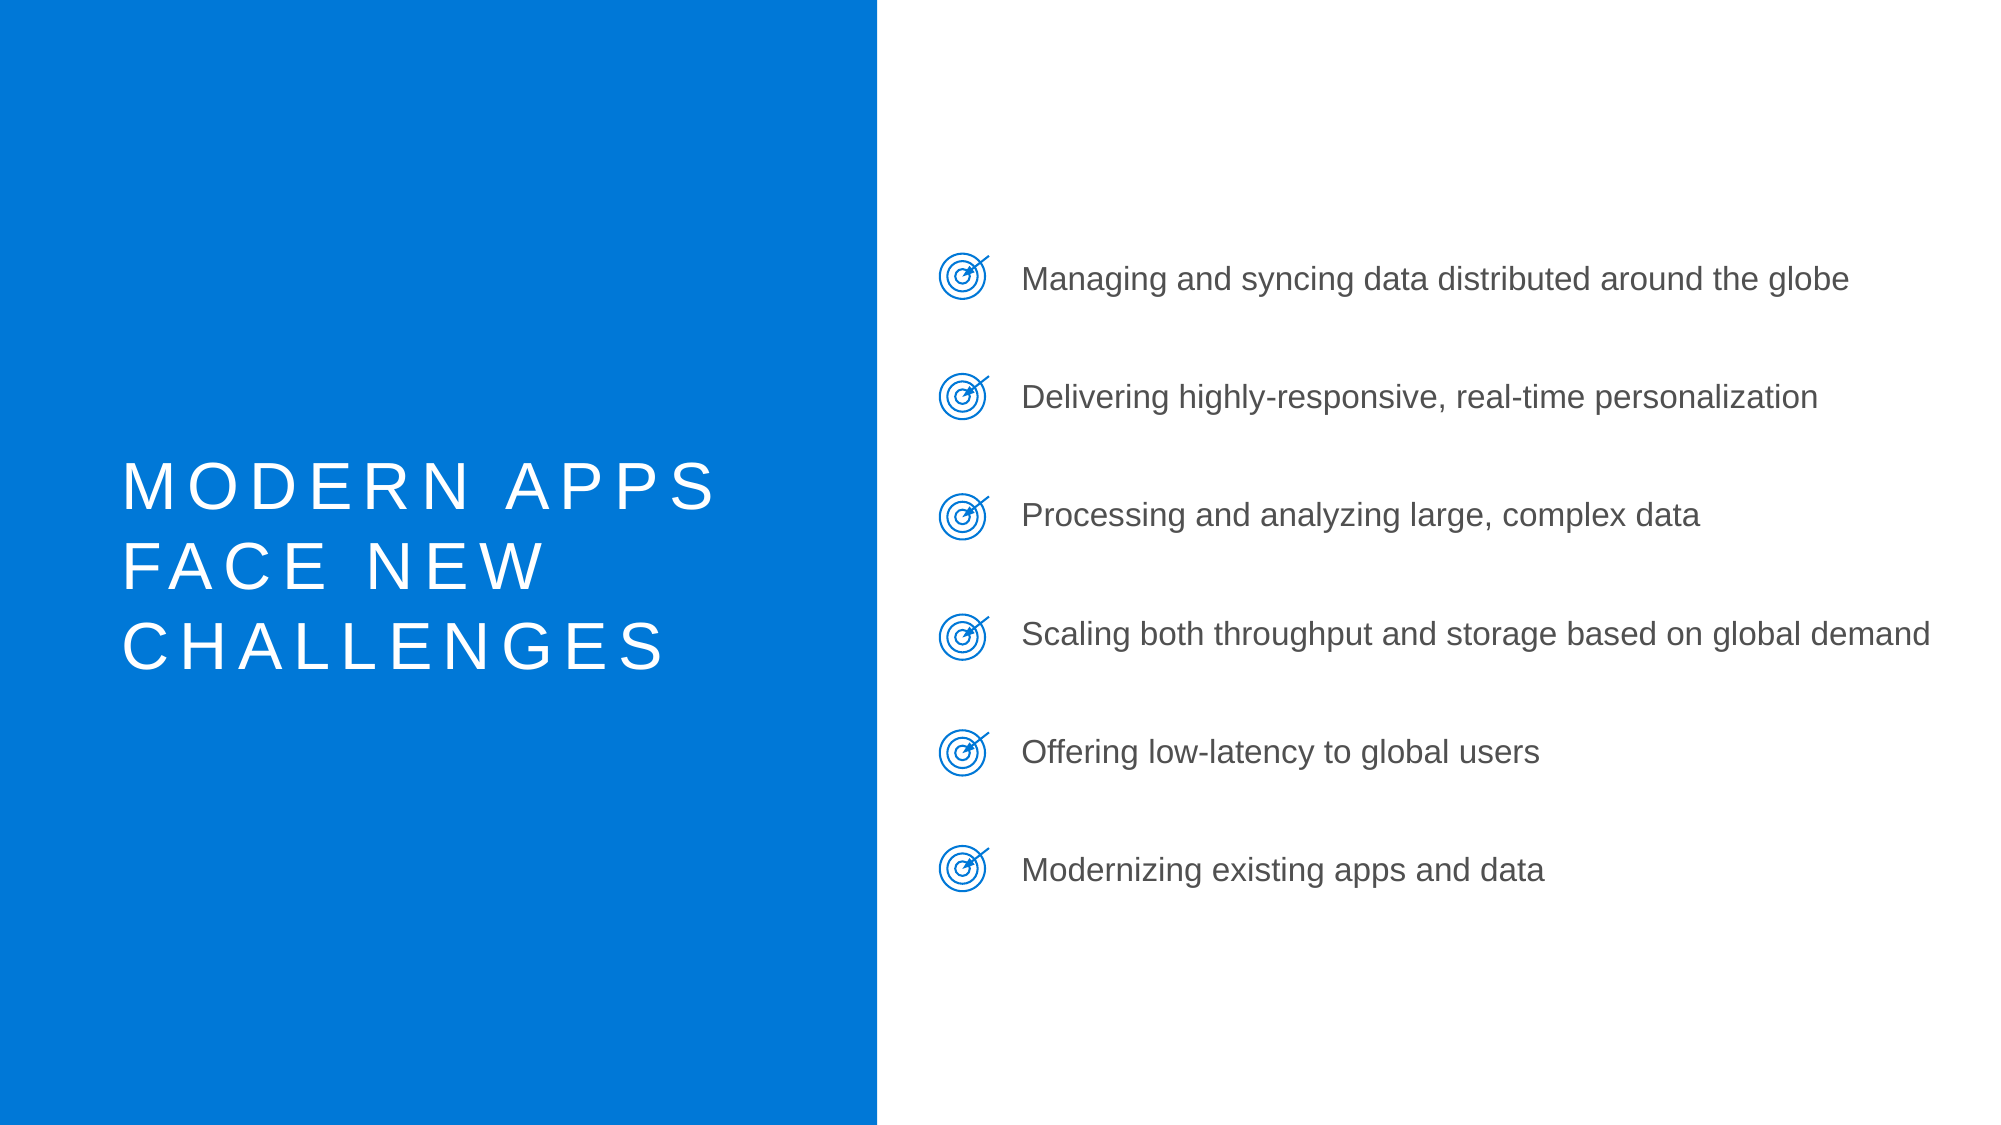

Managing and syncing data distributed around the globe

# Modern apps face new challenges
Delivering highly-responsive, real-time personalization

Processing and analyzing large, complex data

Scaling both throughput and storage based on global demand

Offering low-latency to global users

Modernizing existing apps and data